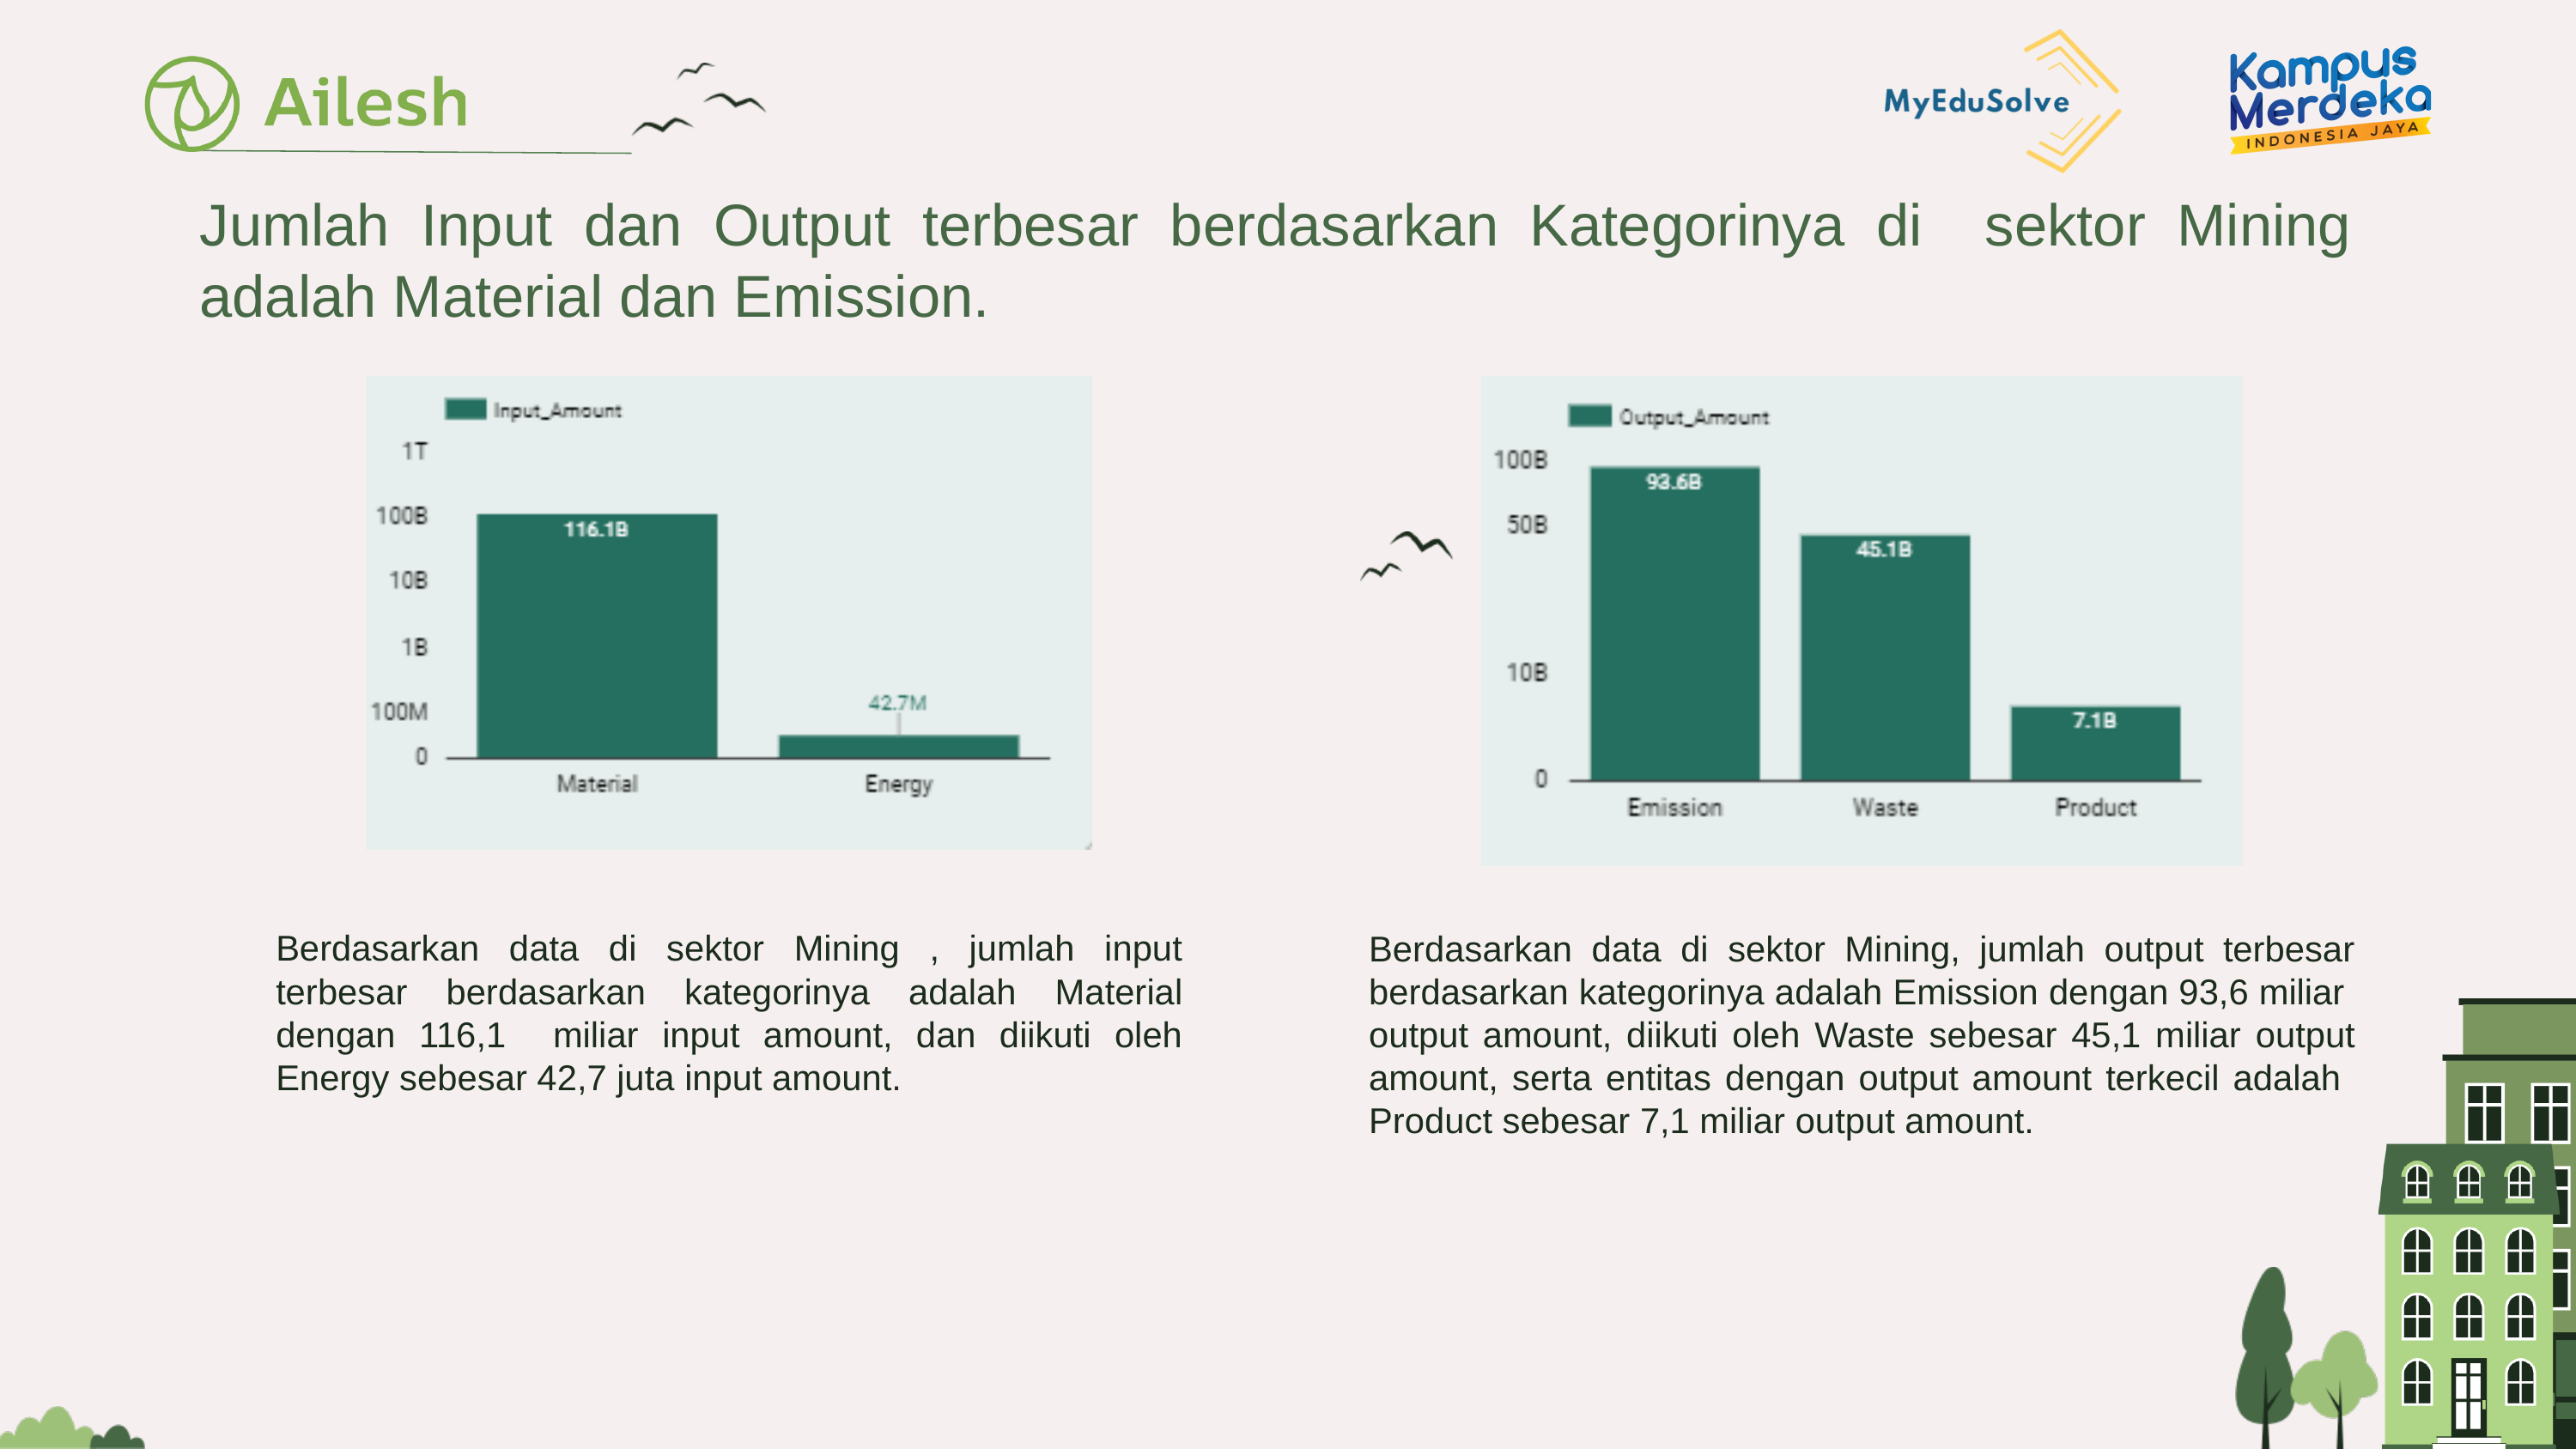

Jumlah Input dan Output terbesar berdasarkan Kategorinya di  sektor Mining adalah Material dan Emission.

Berdasarkan data di sektor Mining , jumlah input terbesar berdasarkan kategorinya adalah Material dengan 116,1  miliar input amount, dan diikuti oleh Energy sebesar 42,7 juta input amount.
Berdasarkan data di sektor Mining, jumlah output terbesar berdasarkan kategorinya adalah Emission dengan 93,6 miliar  output amount, diikuti oleh Waste sebesar 45,1 miliar output amount, serta entitas dengan output amount terkecil adalah  Product sebesar 7,1 miliar output amount.